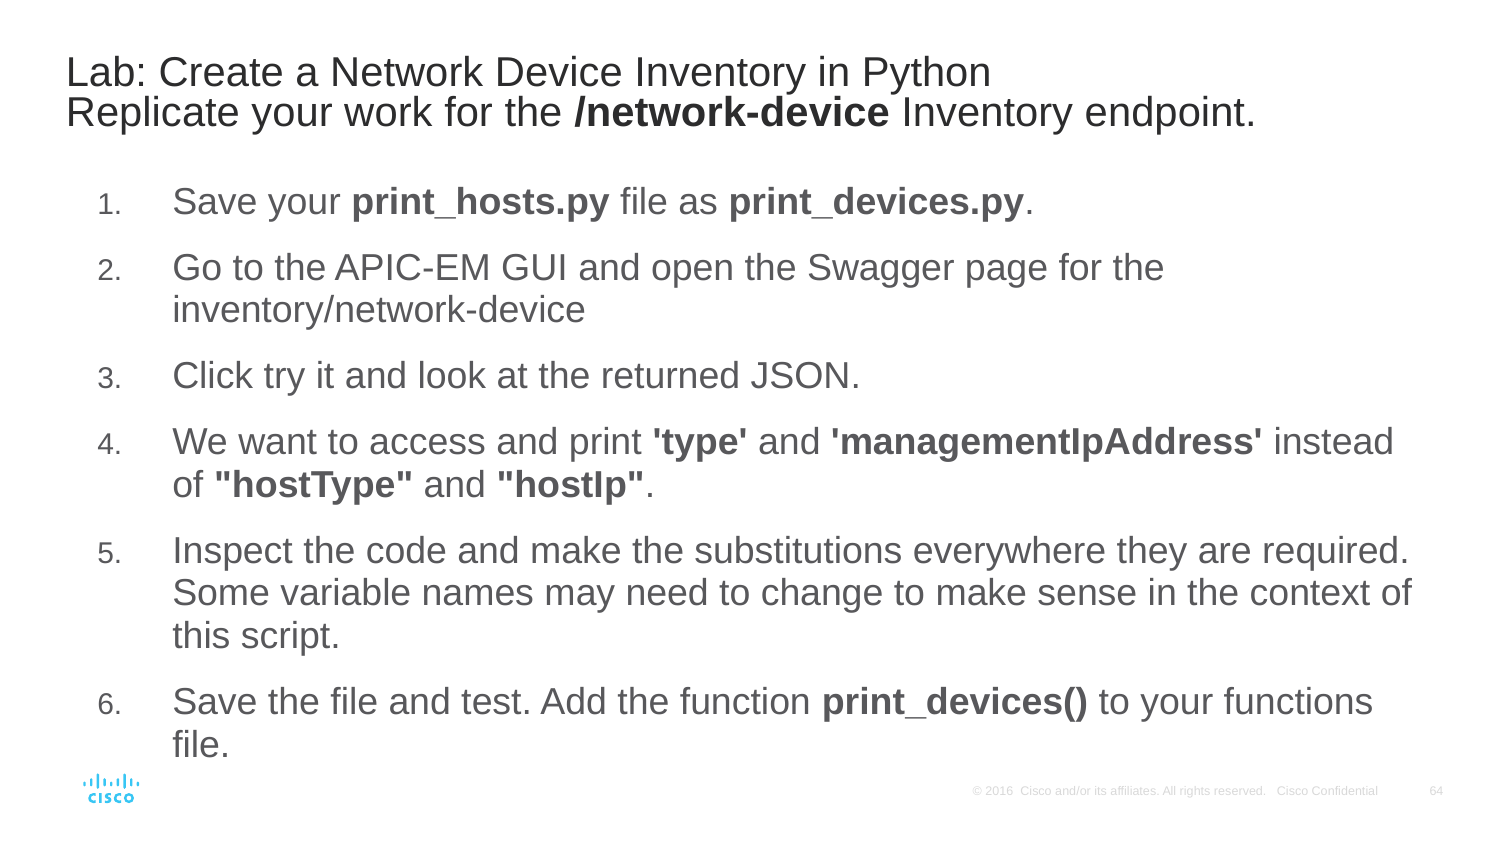

# Lab: Create a Network Device Inventory in Python Replicate your work for the /network-device Inventory endpoint.
Save your print_hosts.py file as print_devices.py.
Go to the APIC-EM GUI and open the Swagger page for the inventory/network-device
Click try it and look at the returned JSON.
We want to access and print 'type' and 'managementIpAddress' instead of "hostType" and "hostIp".
Inspect the code and make the substitutions everywhere they are required. Some variable names may need to change to make sense in the context of this script.
Save the file and test. Add the function print_devices() to your functions file.